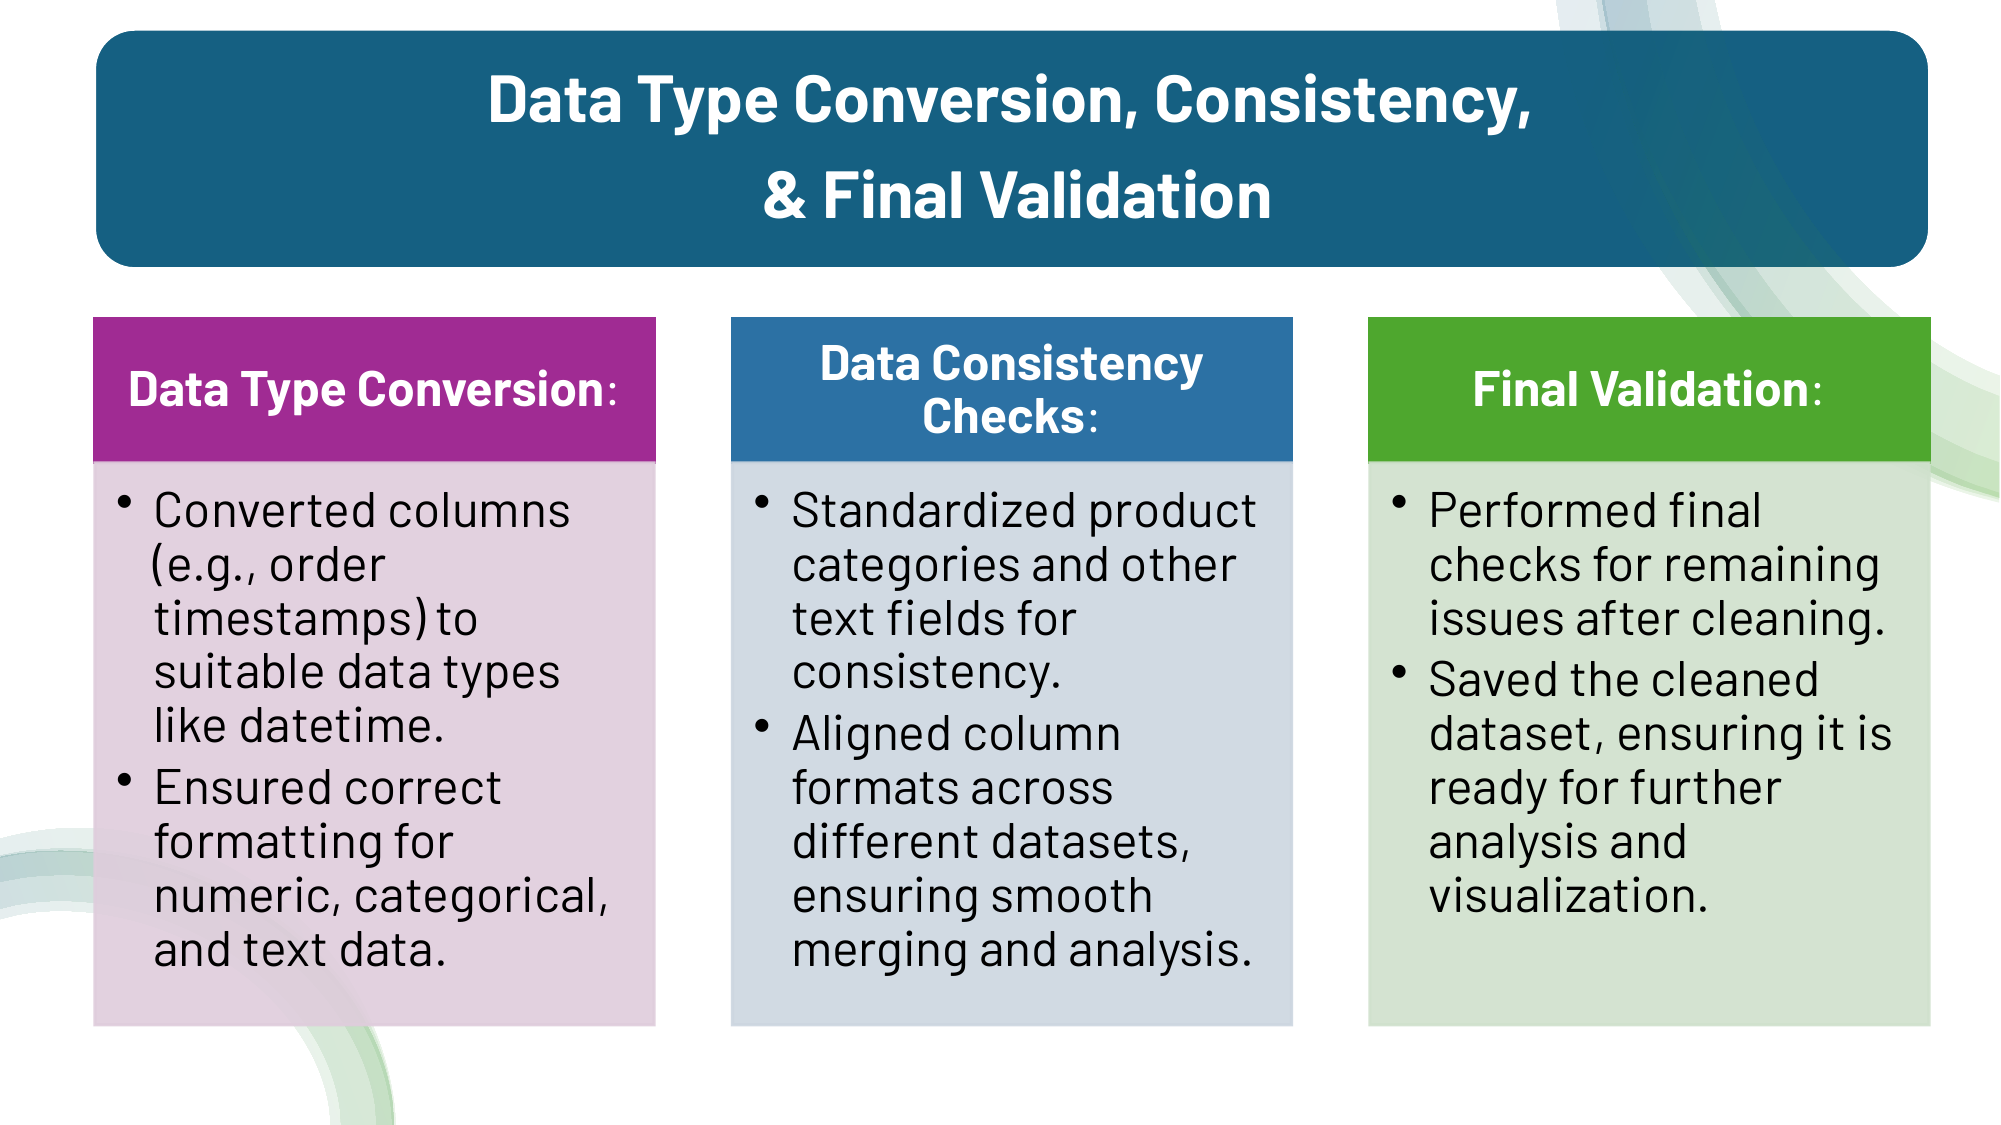

Data Type Conversion, Consistency,
& Final Validation
Data Type Conversion:
Converted columns (e.g., order timestamps) to suitable data types like datetime.
Ensured correct formatting for numeric, categorical, and text data.
Data Consistency Checks:
Standardized product categories and other text fields for consistency.
Aligned column formats across different datasets, ensuring smooth merging and analysis.
Final Validation:
Performed final checks for remaining issues after cleaning.
Saved the cleaned dataset, ensuring it is ready for further analysis and visualization.